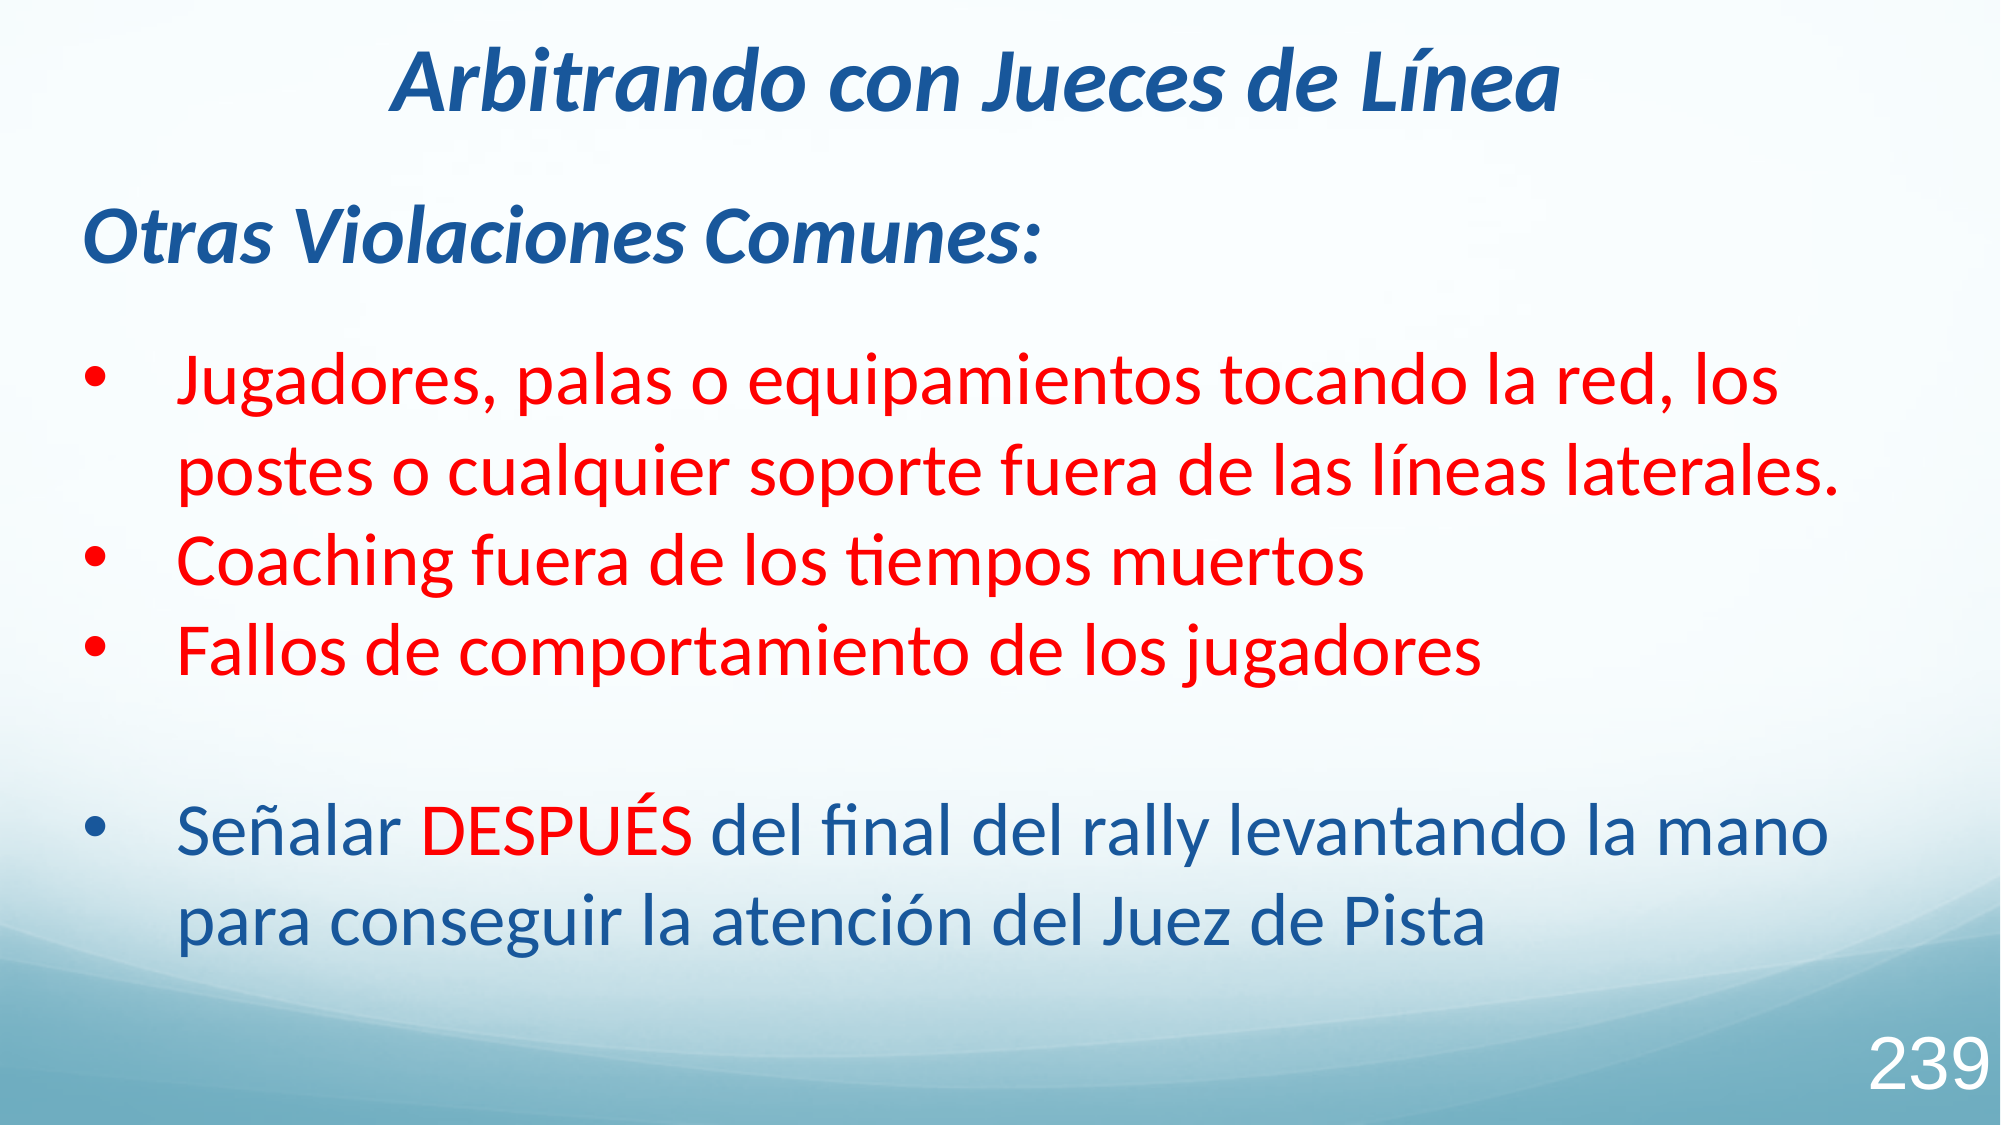

Arbitrando con Jueces de Línea

Otras Violaciones Comunes:

Jugadores, palas o equipamientos tocando la red, los postes o cualquier soporte fuera de las líneas laterales.
Coaching fuera de los tiempos muertos
Fallos de comportamiento de los jugadores

Señalar DESPUÉS del final del rally levantando la mano para conseguir la atención del Juez de Pista
239